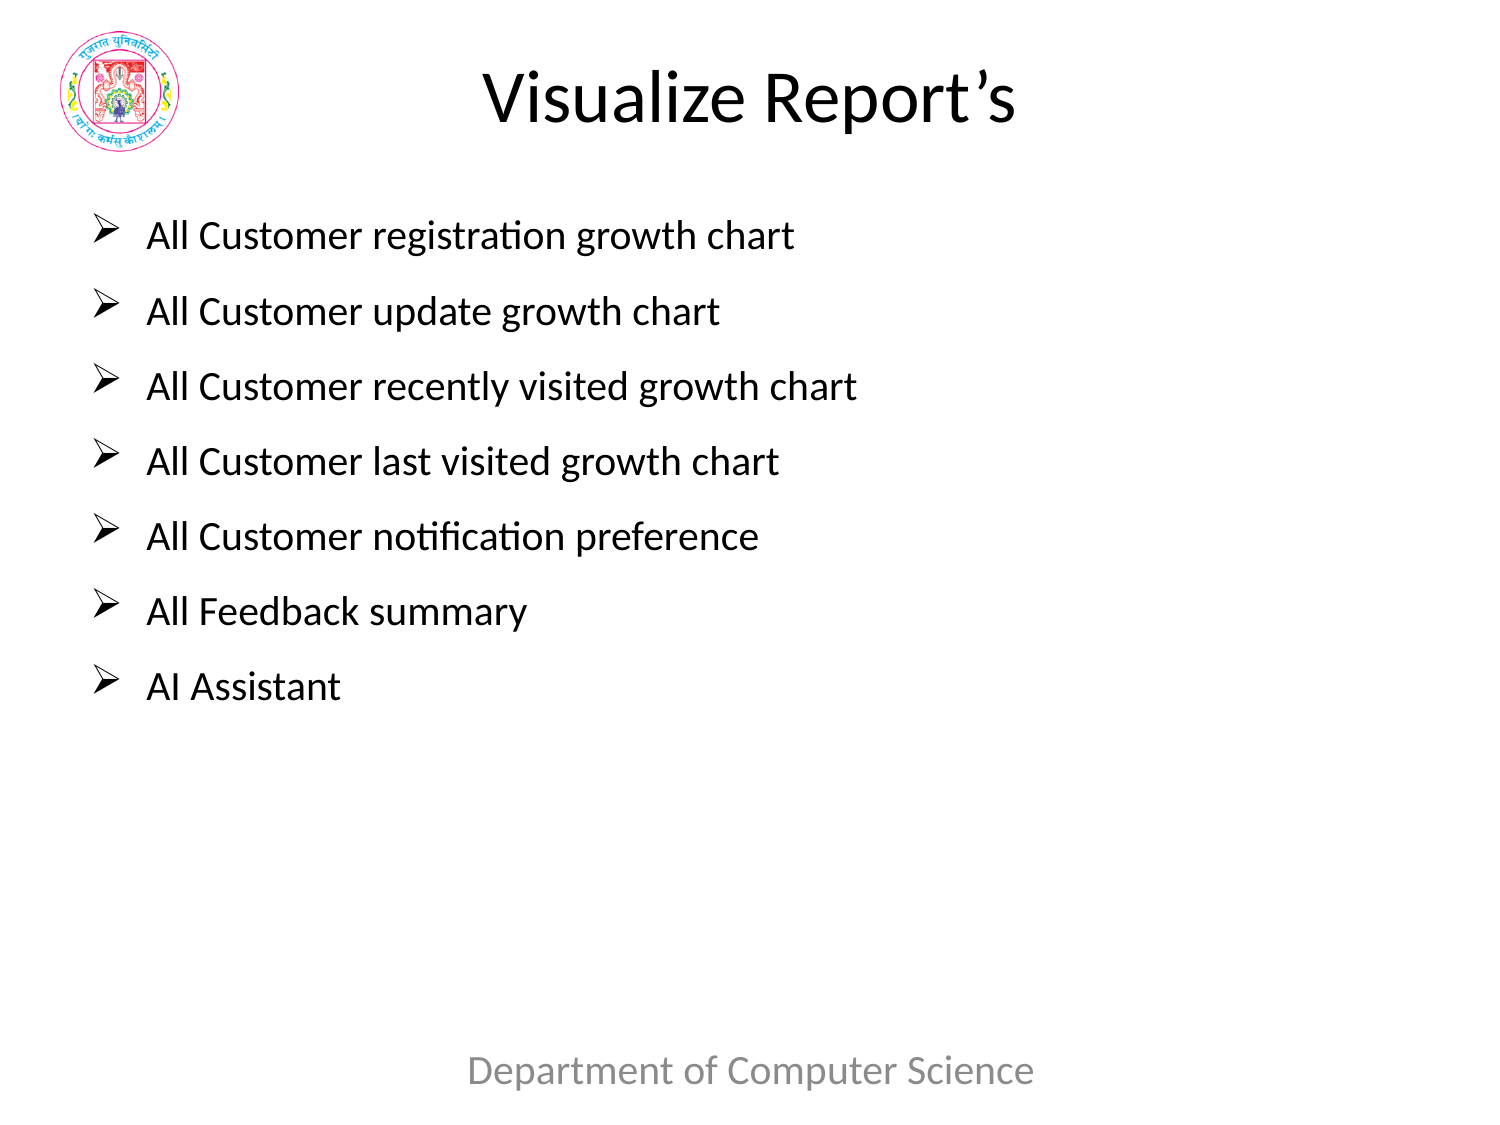

# Visualize Report’s
All Customer registration growth chart
All Customer update growth chart
All Customer recently visited growth chart
All Customer last visited growth chart
All Customer notification preference
All Feedback summary
AI Assistant
Department of Computer Science
36